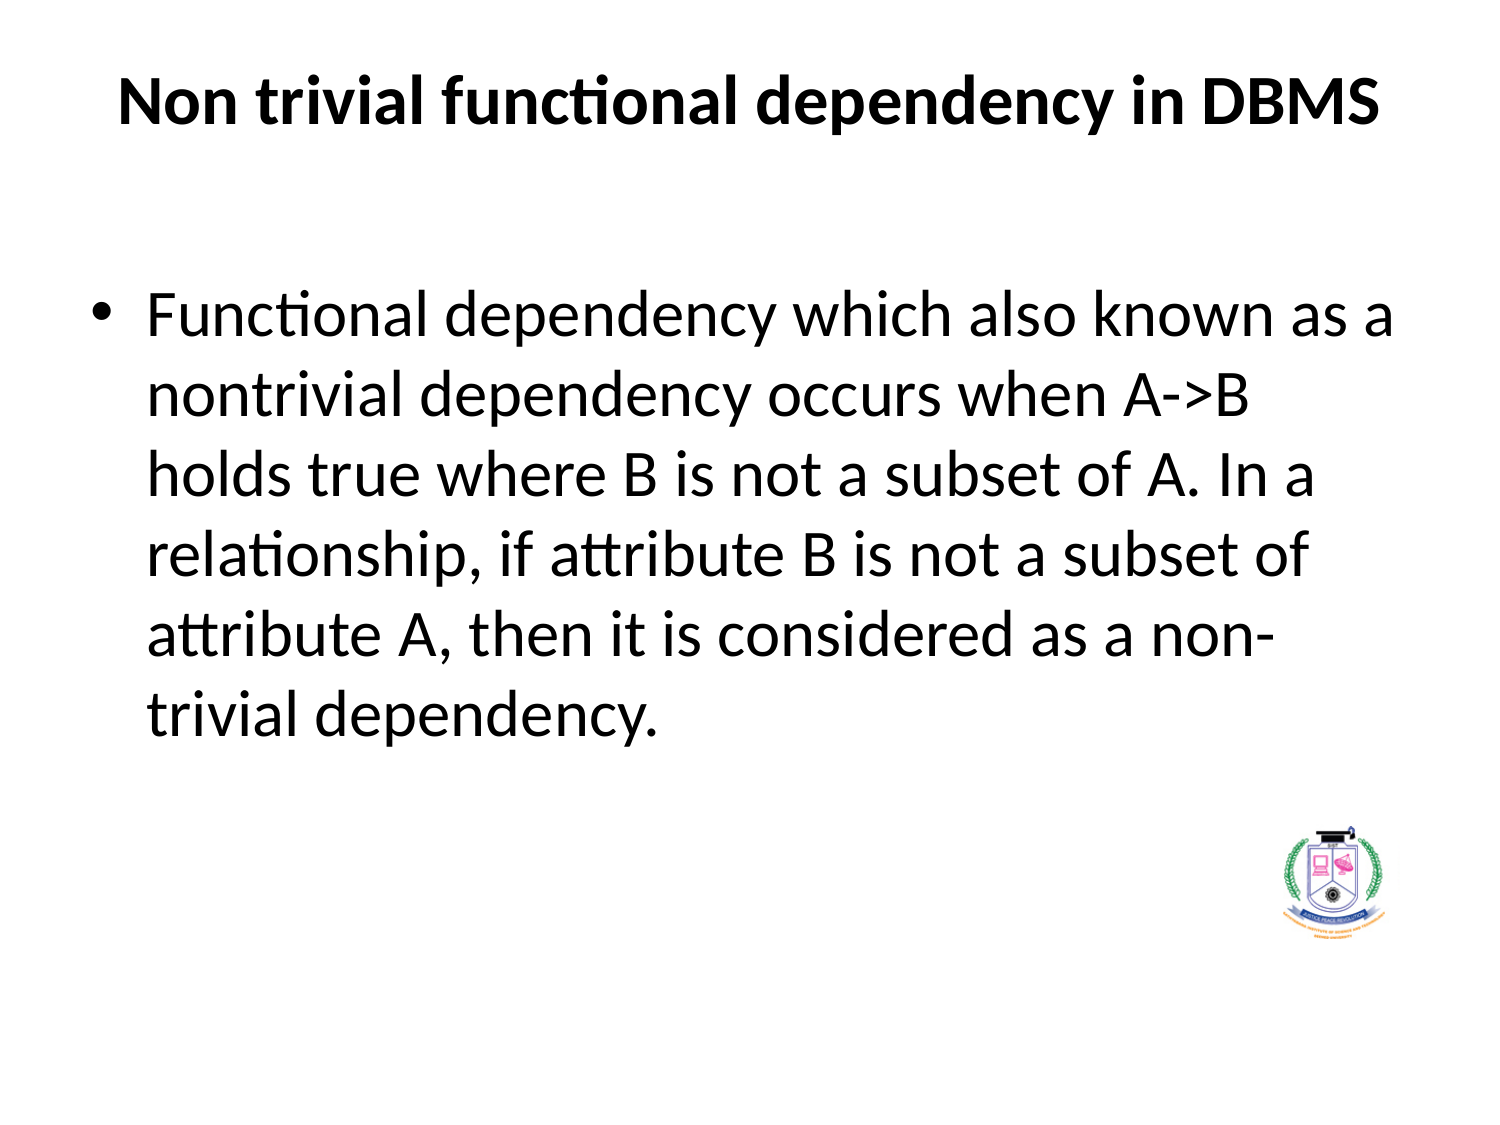

# Non trivial functional dependency in DBMS
Functional dependency which also known as a nontrivial dependency occurs when A->B holds true where B is not a subset of A. In a relationship, if attribute B is not a subset of attribute A, then it is considered as a non-trivial dependency.